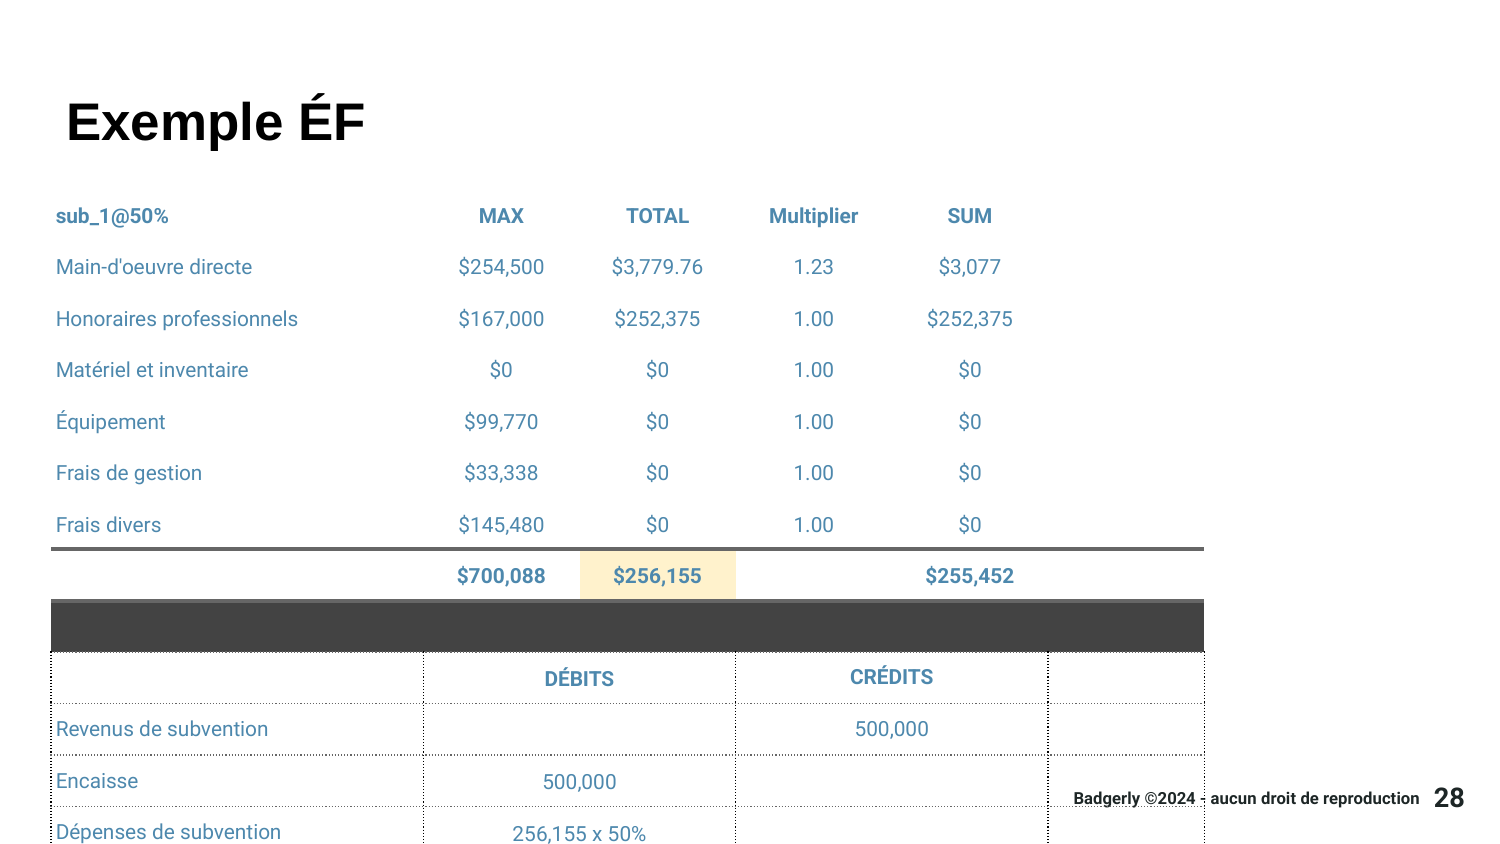

# Exemple ÉF
| sub\_1@50% | MAX | TOTAL | Multiplier | SUM |  |
| --- | --- | --- | --- | --- | --- |
| Main-d'oeuvre directe | $254,500 | $3,779.76 | 1.23 | $3,077 |  |
| Honoraires professionnels | $167,000 | $252,375 | 1.00 | $252,375 |  |
| Matériel et inventaire | $0 | $0 | 1.00 | $0 |  |
| Équipement | $99,770 | $0 | 1.00 | $0 |  |
| Frais de gestion | $33,338 | $0 | 1.00 | $0 |  |
| Frais divers | $145,480 | $0 | 1.00 | $0 |  |
|  | $700,088 | $256,155 |  | $255,452 |  |
|  |  |  |  |  |  |
|  | DÉBITS |  | CRÉDITS |  |  |
| Revenus de subvention |  |  | 500,000 |  |  |
| Encaisse | 500,000 |  |  |  |  |
| Dépenses de subvention | 256,155 x 50% |  |  |  |  |
| Encaisse |  |  | 256,155 x 50% |  |  |
| Revenus de subvention | 243,845 x 50% |  |  |  | Écritures de fin d’année |
| Subventions reçues d’avance |  |  | 243,845 x 50% |  |  |
28